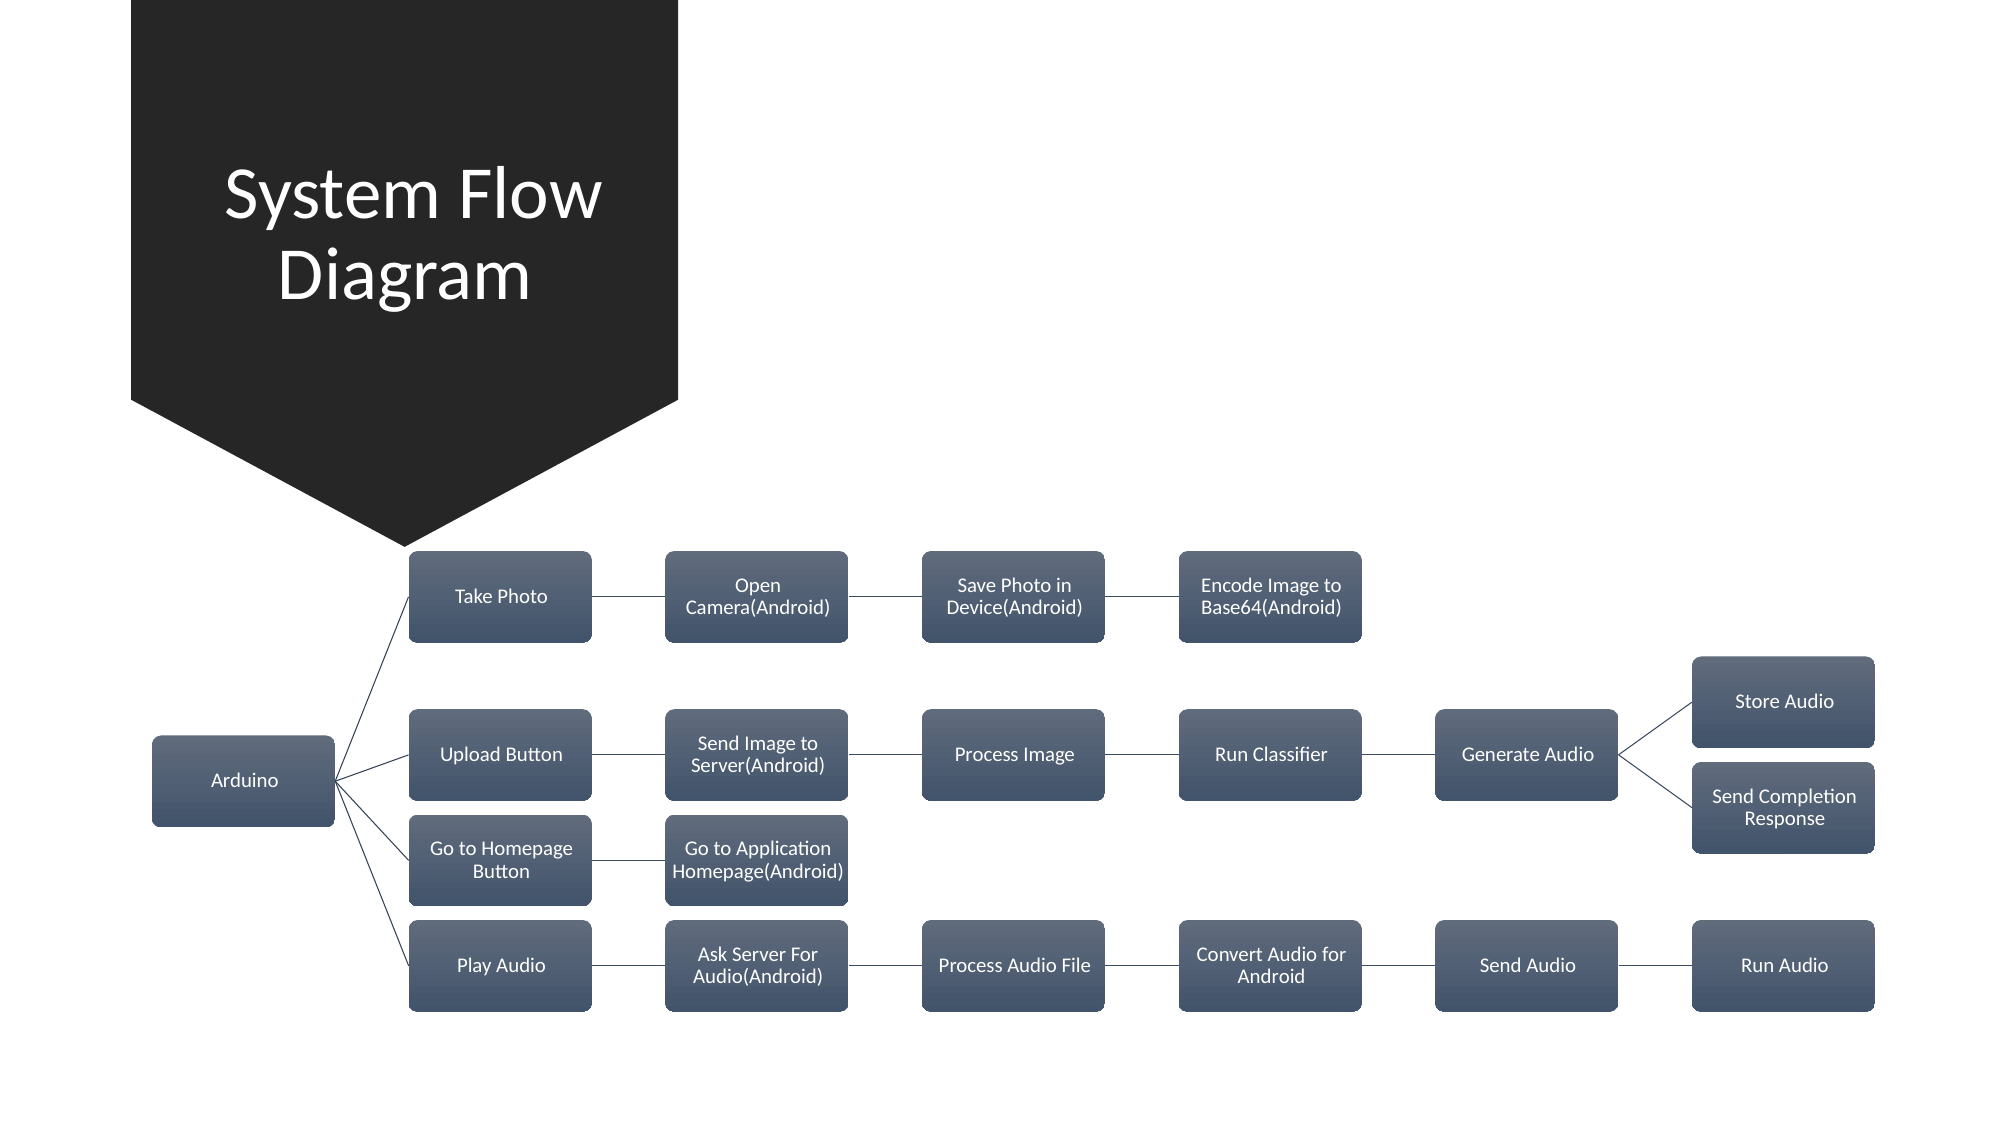

# System Flow Diagram
Arduino

Take Photo

Open Camera(Android)

Save Photo in Device(Android)

Encode Image to Base64(Android)

Upload Button

Send Image to Server(Android)

Process Image

Run Classifier

Generate Audio

Store Audio

Send Completion Response

Go to Homepage Button

Go to Application Homepage(Android)

Play Audio

Ask Server For Audio(Android)

Process Audio File

Convert Audio for Android

Send Audio

Run Audio